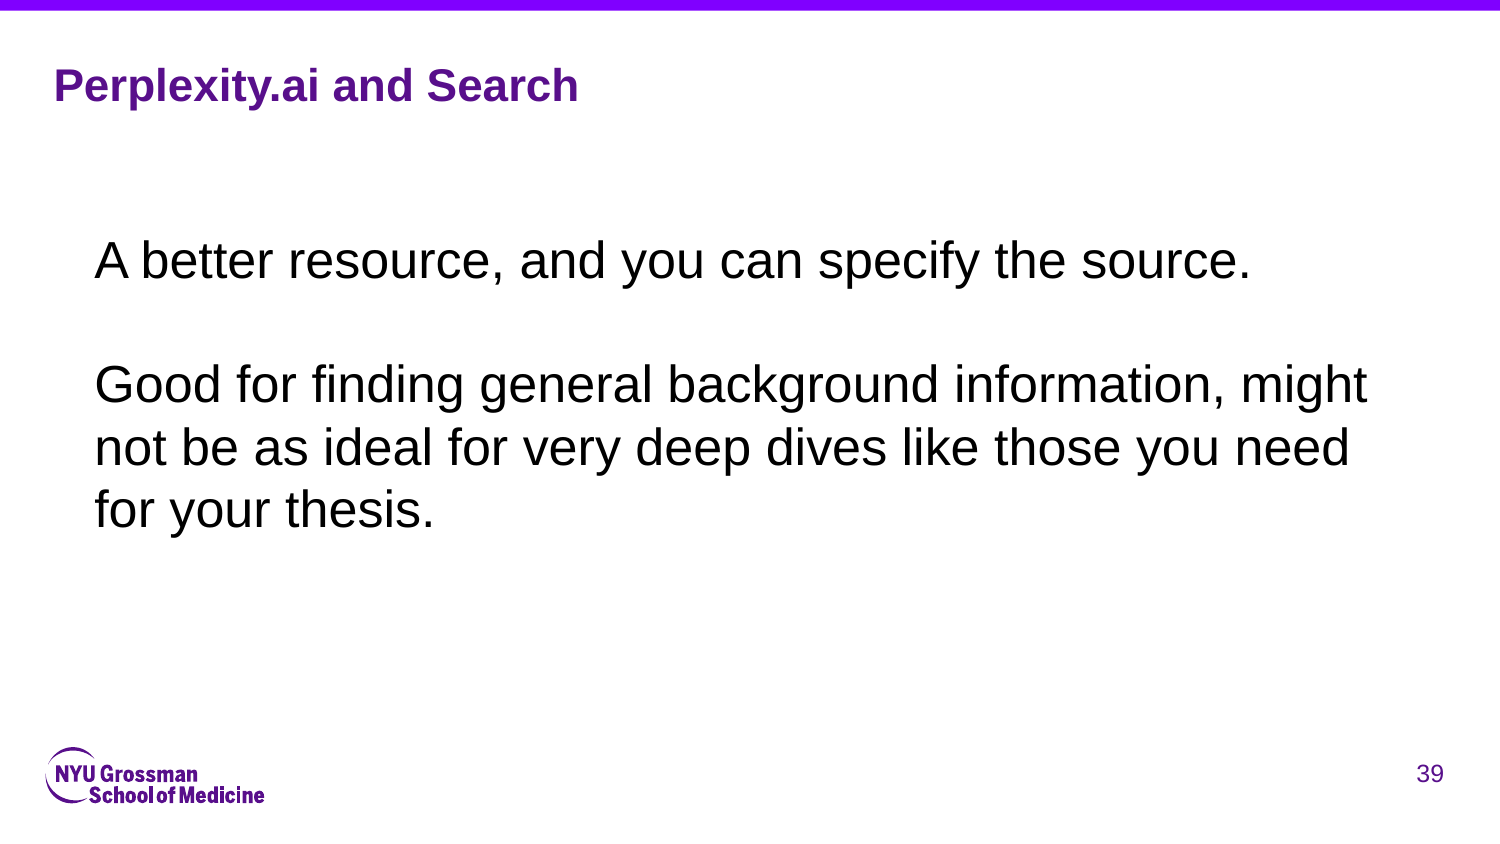

# Perplexity.ai and Search
A better resource, and you can specify the source.

Good for finding general background information, might not be as ideal for very deep dives like those you need for your thesis.

39